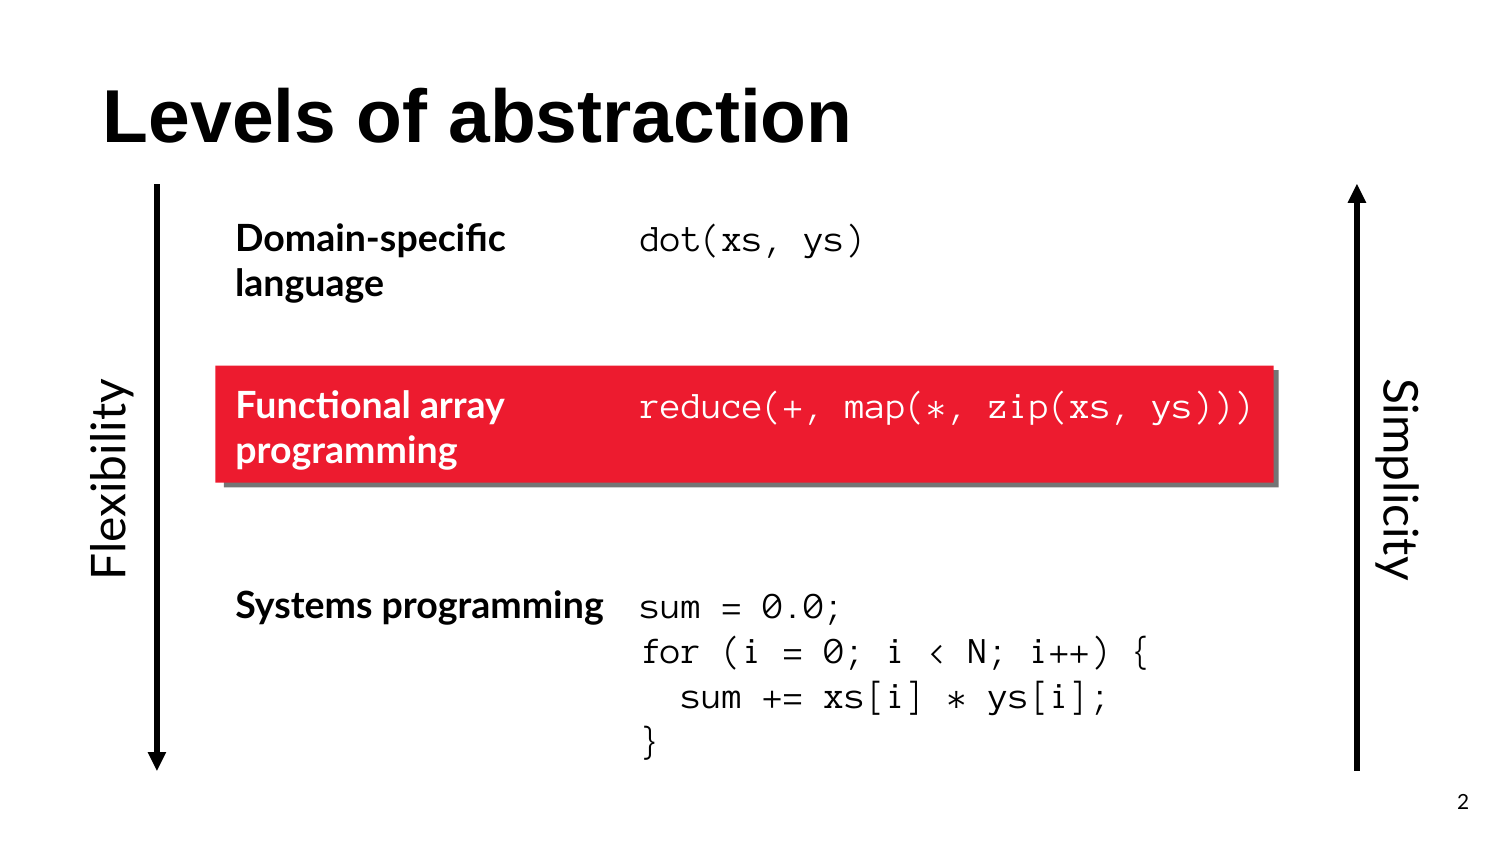

Levels of abstraction
Domain-specific language
dot(xs, ys)
Functional array programming

reduce(+, map(*, zip(xs, ys)))

Flexibility
Simplicity
Systems programming
sum = 0.0;
for (i = 0; i < N; i++) {
  sum += xs[i] * ys[i];
}
2